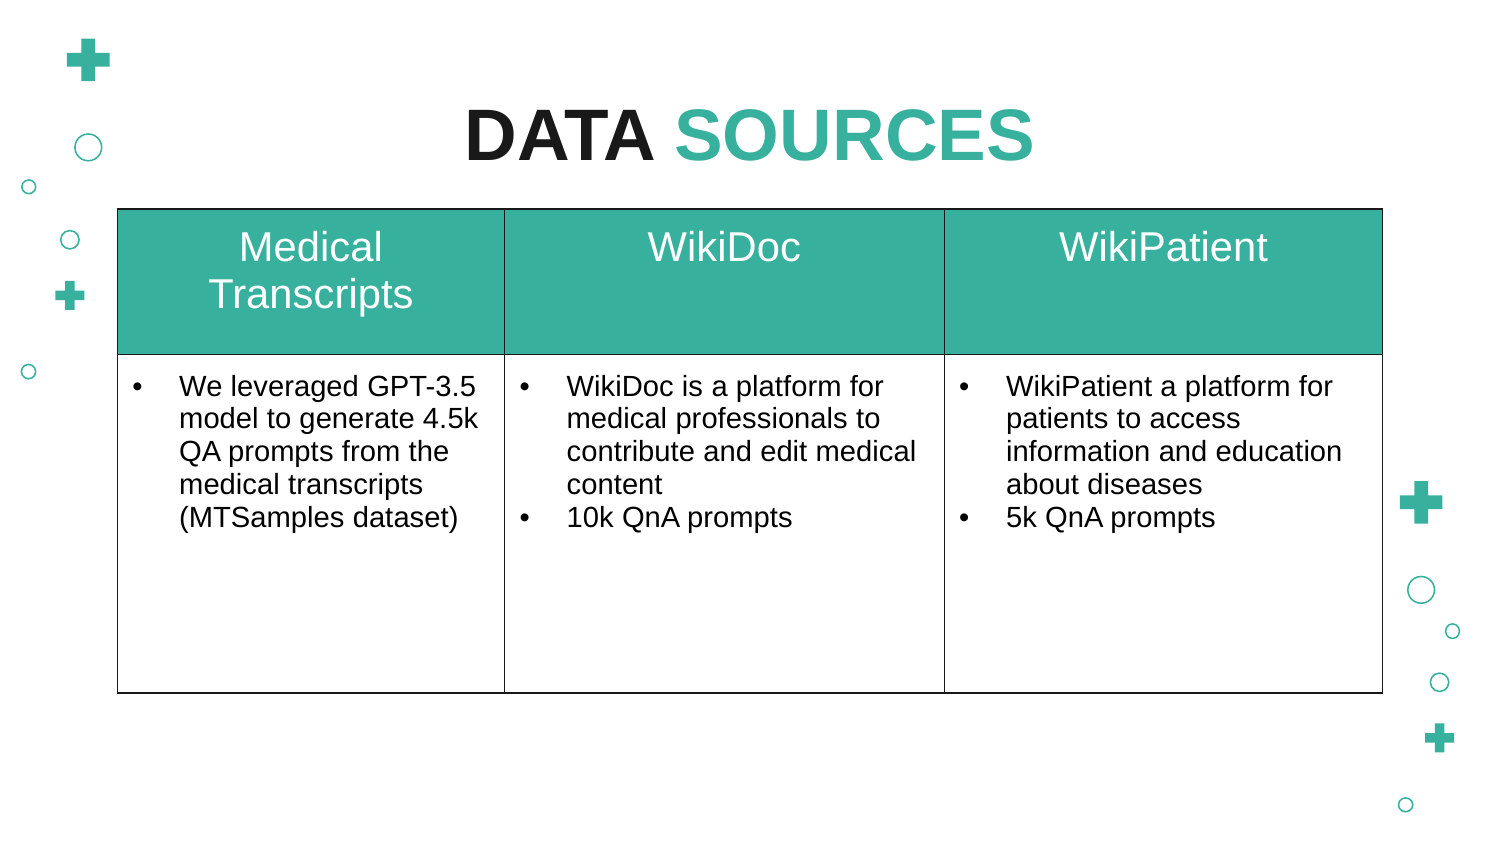

# DATA SOURCES

| Medical Transcripts | WikiDoc | WikiPatient |
| --- | --- | --- |
| We leveraged GPT-3.5 model to generate 4.5k QA prompts from the medical transcripts (MTSamples dataset) | WikiDoc is a platform for medical professionals to contribute and edit medical content 10k QnA prompts | WikiPatient a platform for patients to access information and education about diseases 5k QnA prompts |